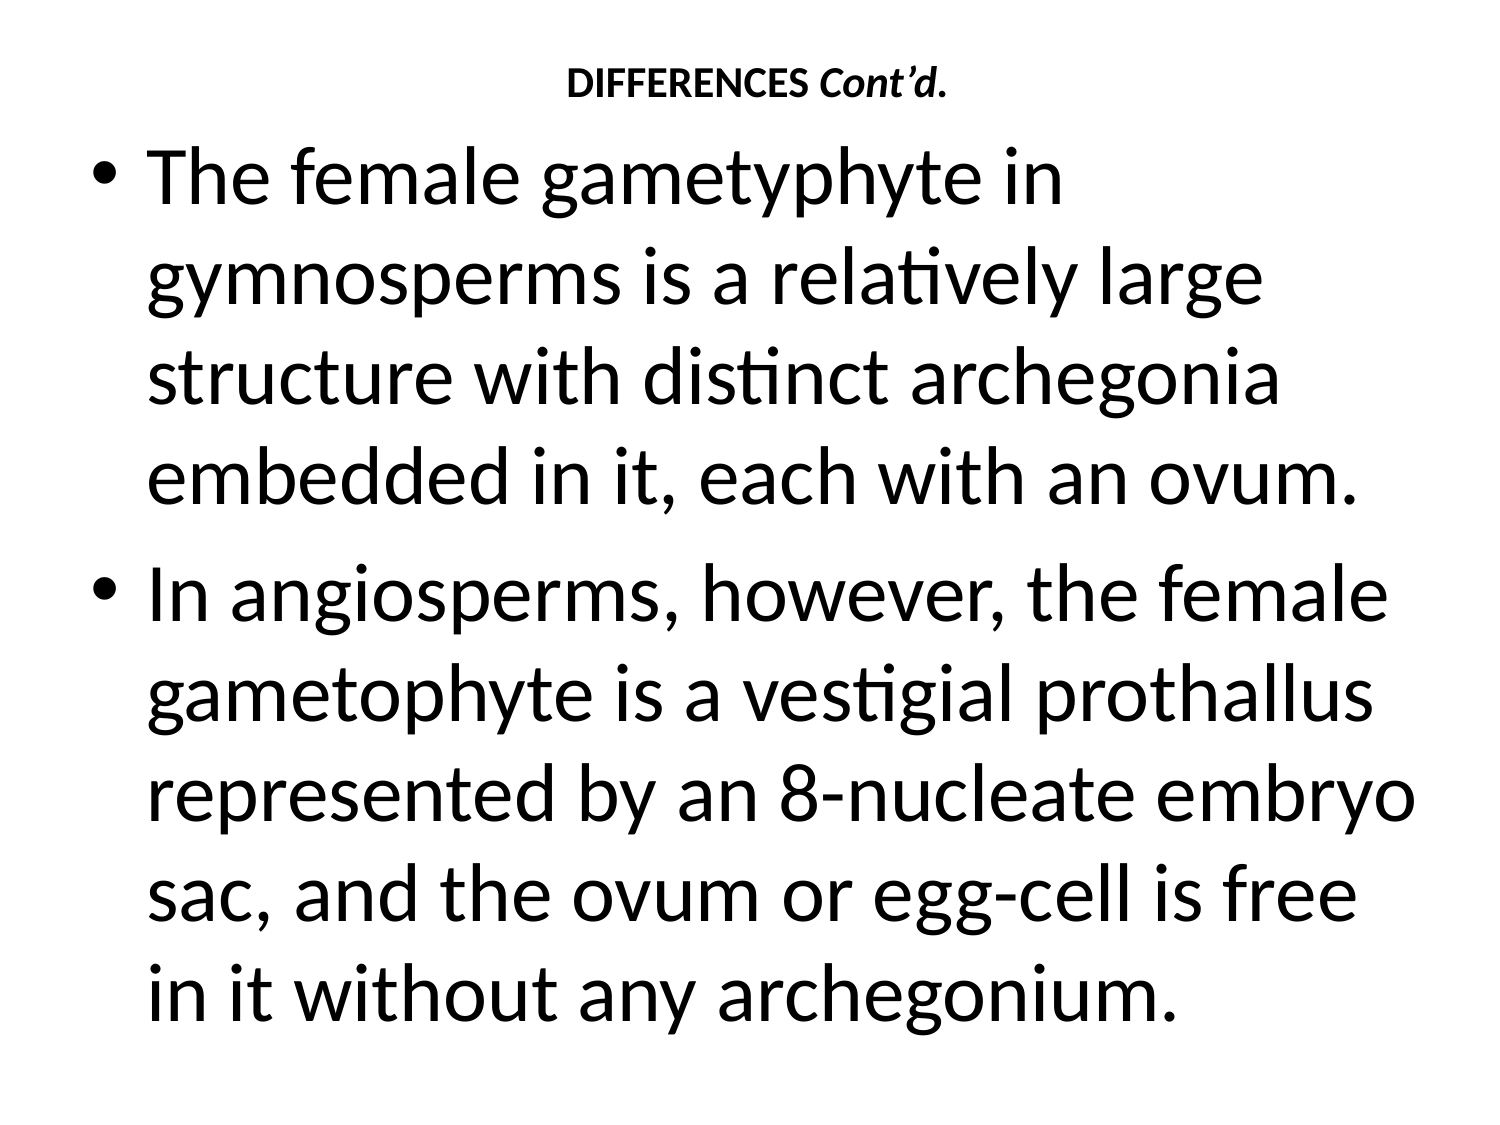

# DIFFERENCES Cont’d.
The female gametyphyte in gymnosperms is a relatively large structure with distinct archegonia embedded in it, each with an ovum.
In angiosperms, however, the female gametophyte is a vestigial prothallus represented by an 8-nucleate embryo sac, and the ovum or egg-cell is free in it without any archegonium.